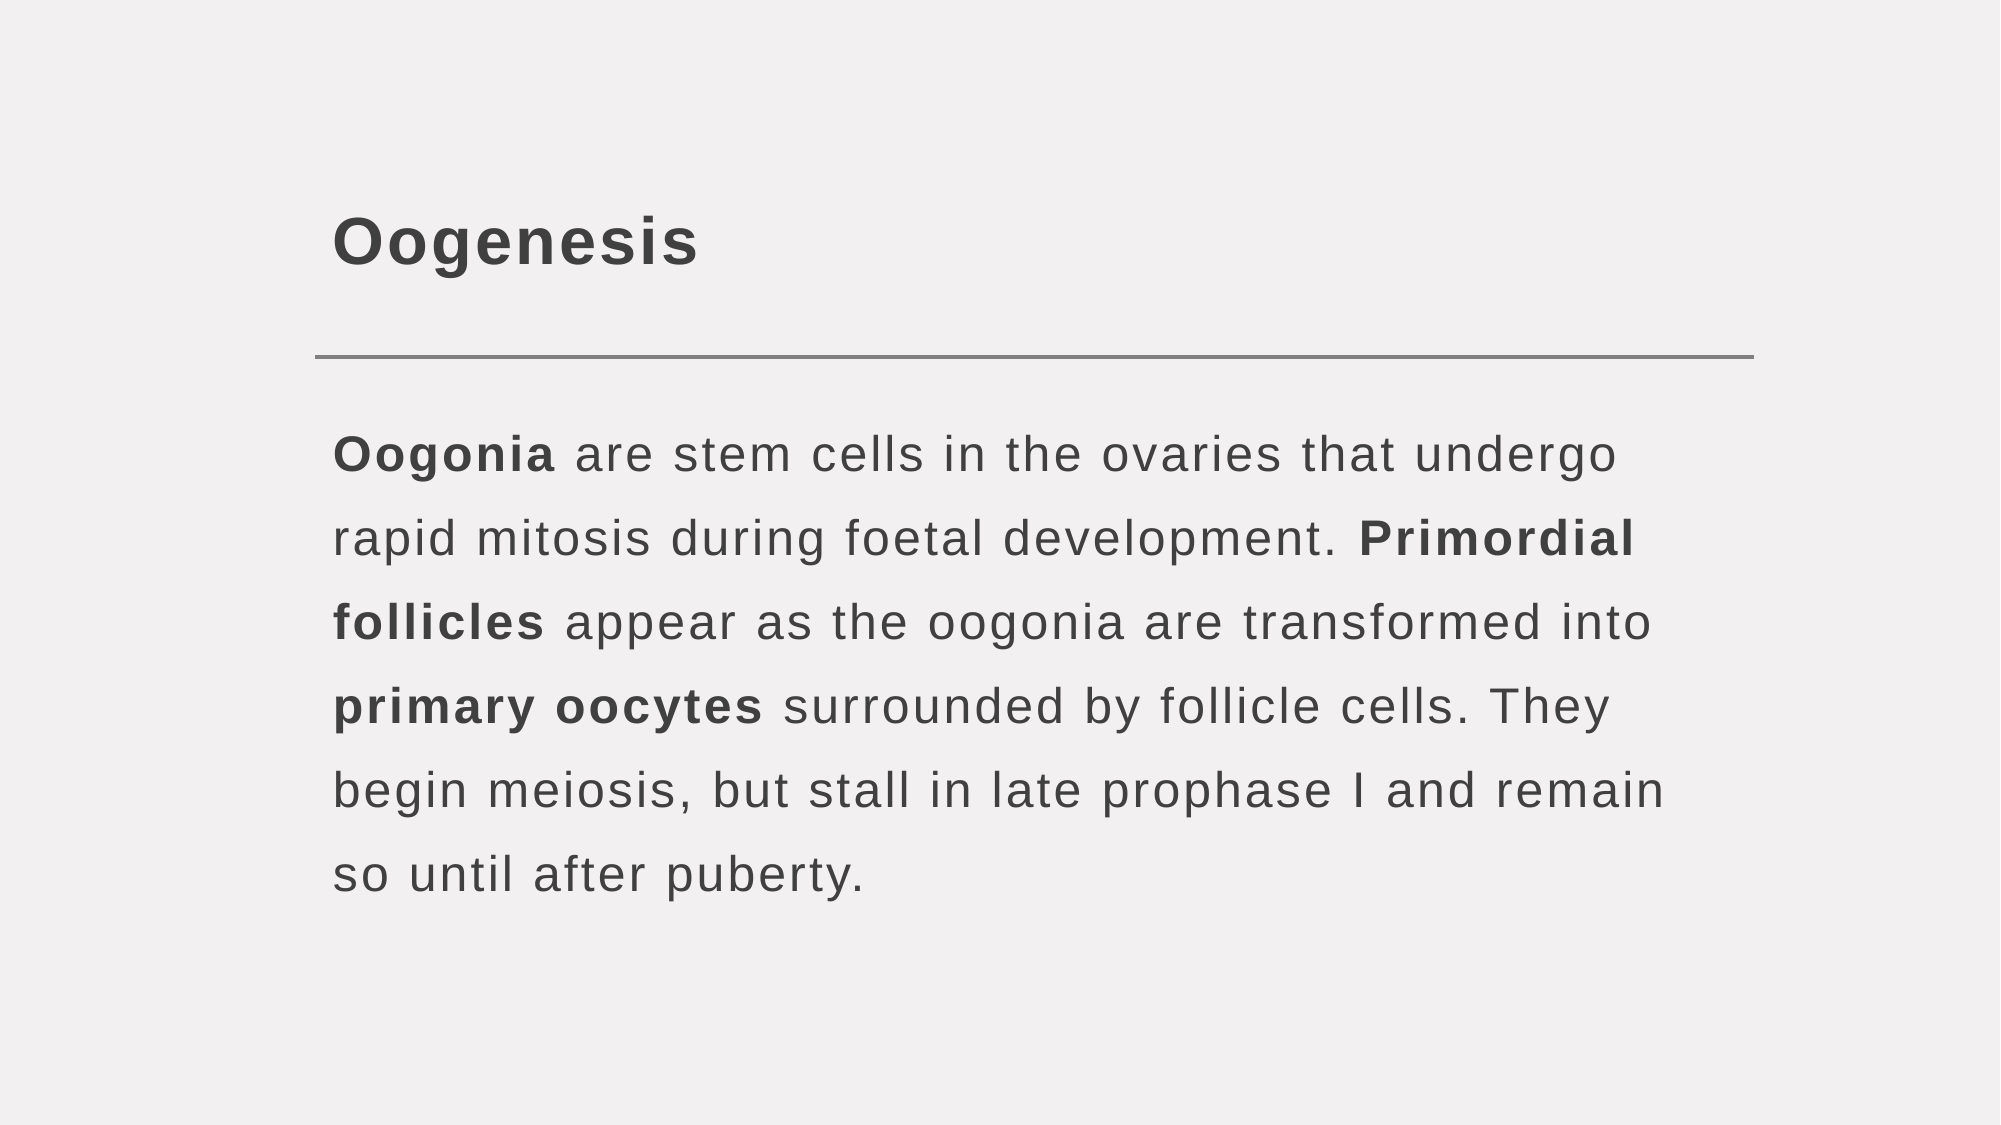

# Oogenesis
Oogonia are stem cells in the ovaries that undergo rapid mitosis during foetal development. Primordial follicles appear as the oogonia are transformed into primary oocytes surrounded by follicle cells. They begin meiosis, but stall in late prophase I and remain so until after puberty.